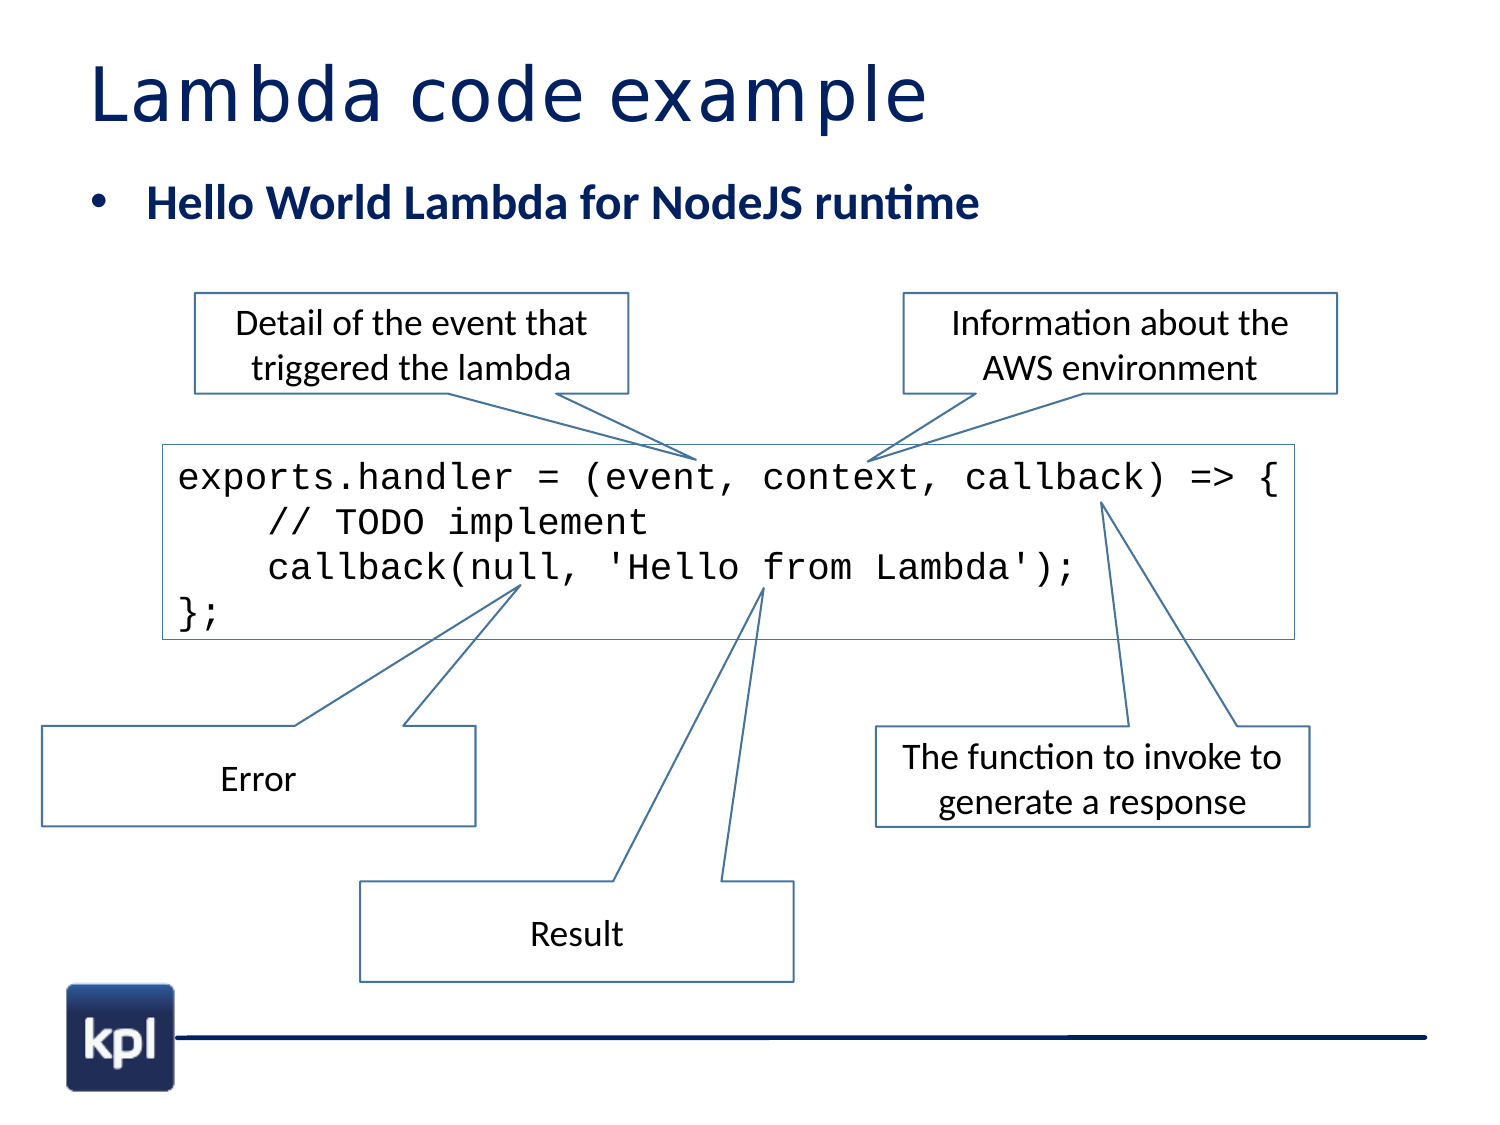

# Lambda code example
Hello World Lambda for NodeJS runtime
Detail of the event that triggered the lambda
Information about the AWS environment
exports.handler = (event, context, callback) => {
    // TODO implement
    callback(null, 'Hello from Lambda');
};
Error
The function to invoke to generate a response
Result